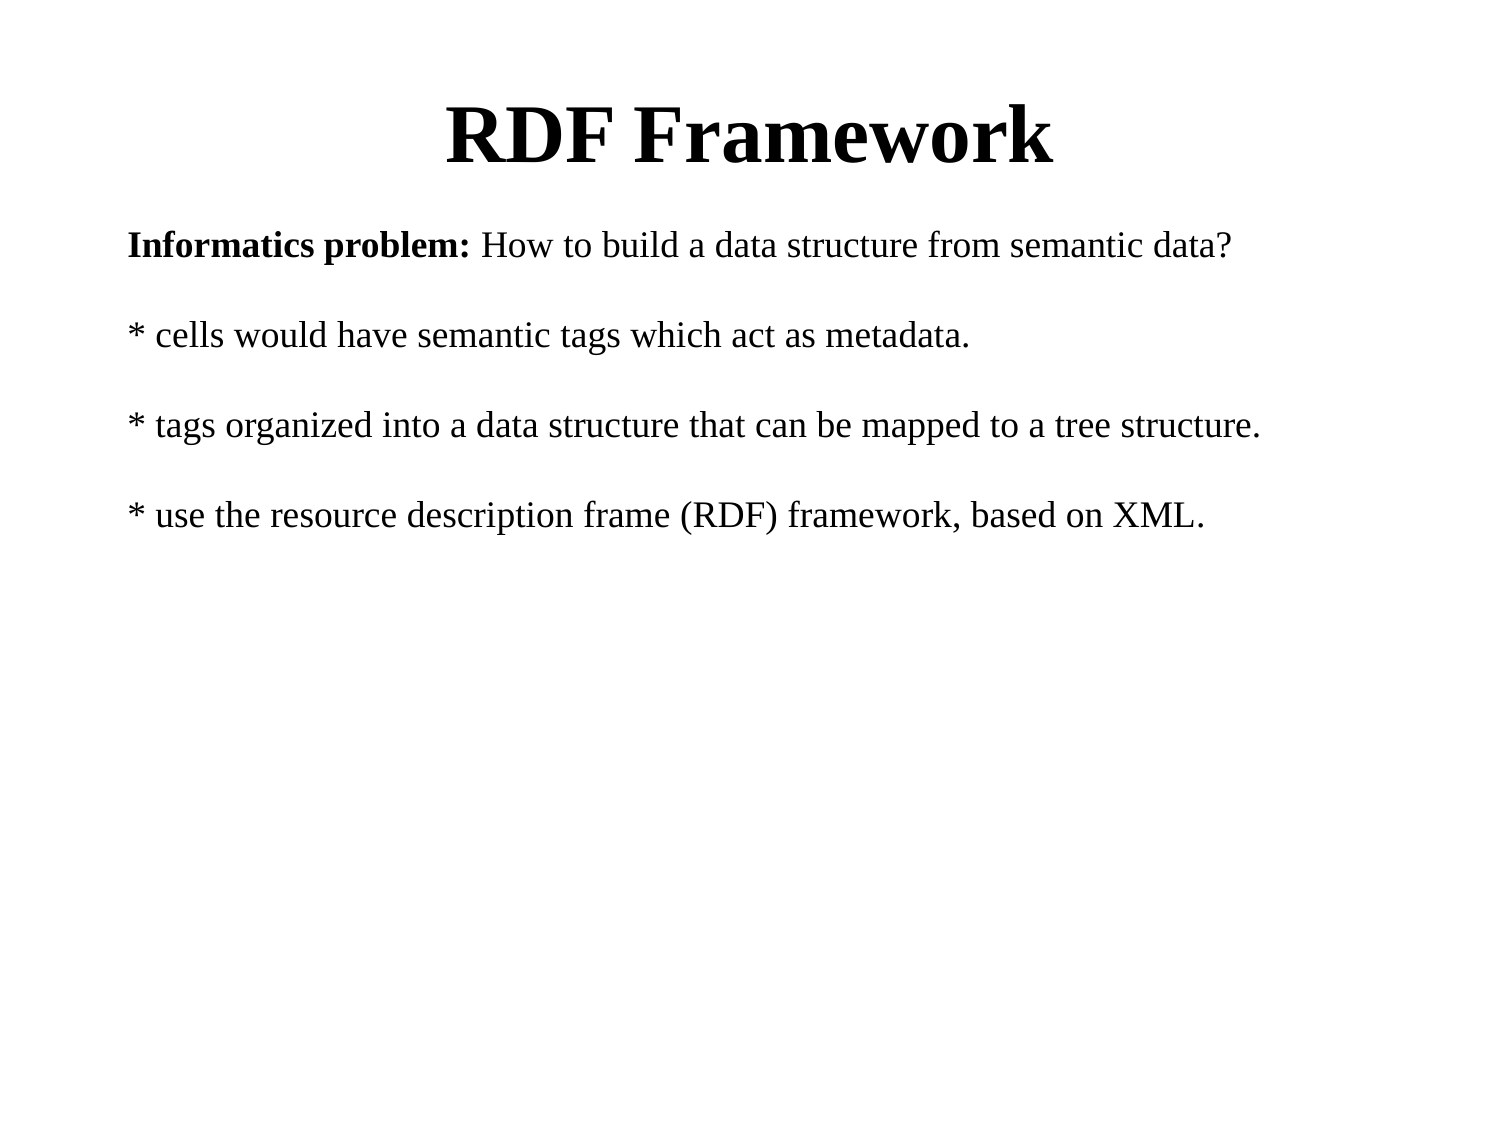

# RDF Framework
Informatics problem: How to build a data structure from semantic data?

* cells would have semantic tags which act as metadata.

* tags organized into a data structure that can be mapped to a tree structure.

* use the resource description frame (RDF) framework, based on XML.